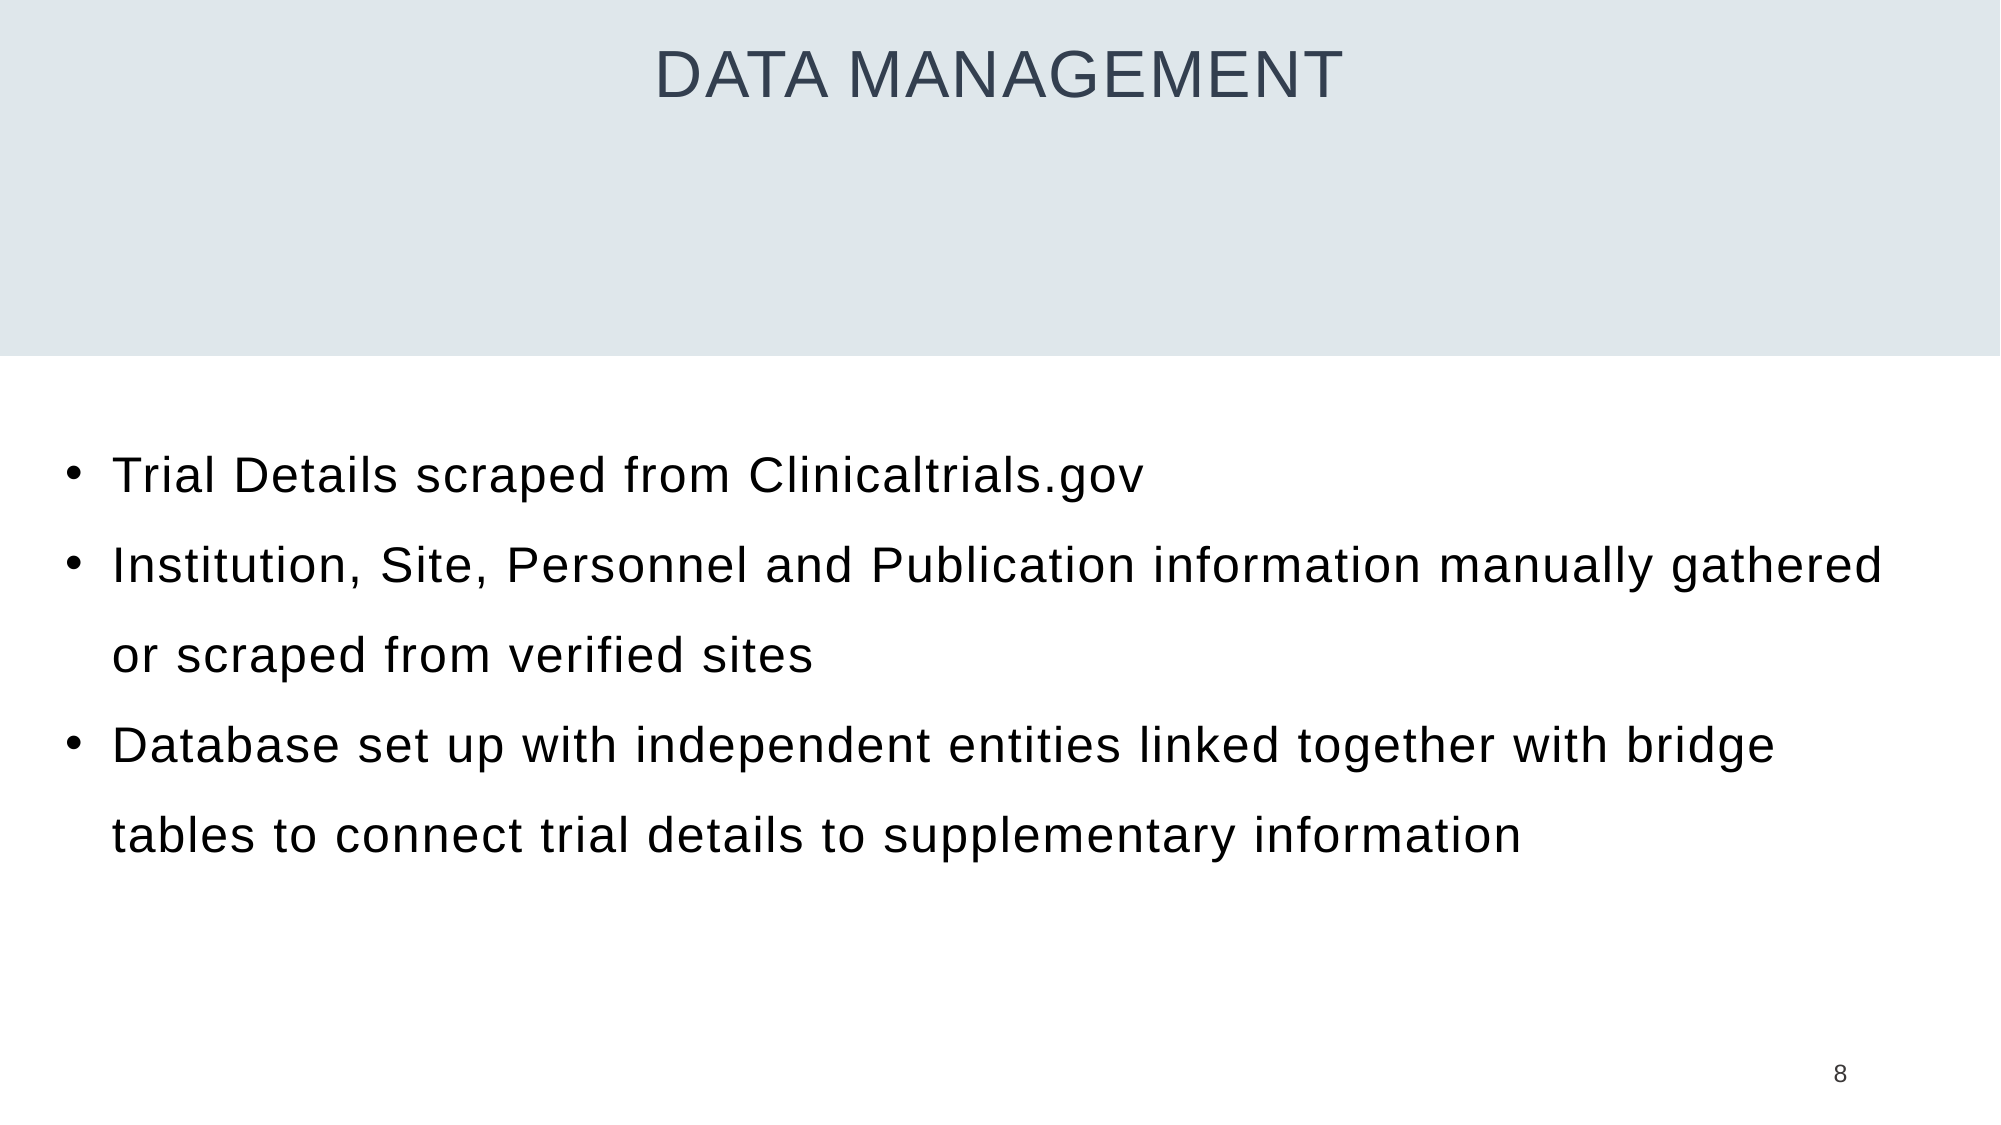

# DATA management
Trial Details scraped from Clinicaltrials.gov
Institution, Site, Personnel and Publication information manually gathered or scraped from verified sites
Database set up with independent entities linked together with bridge tables to connect trial details to supplementary information

8